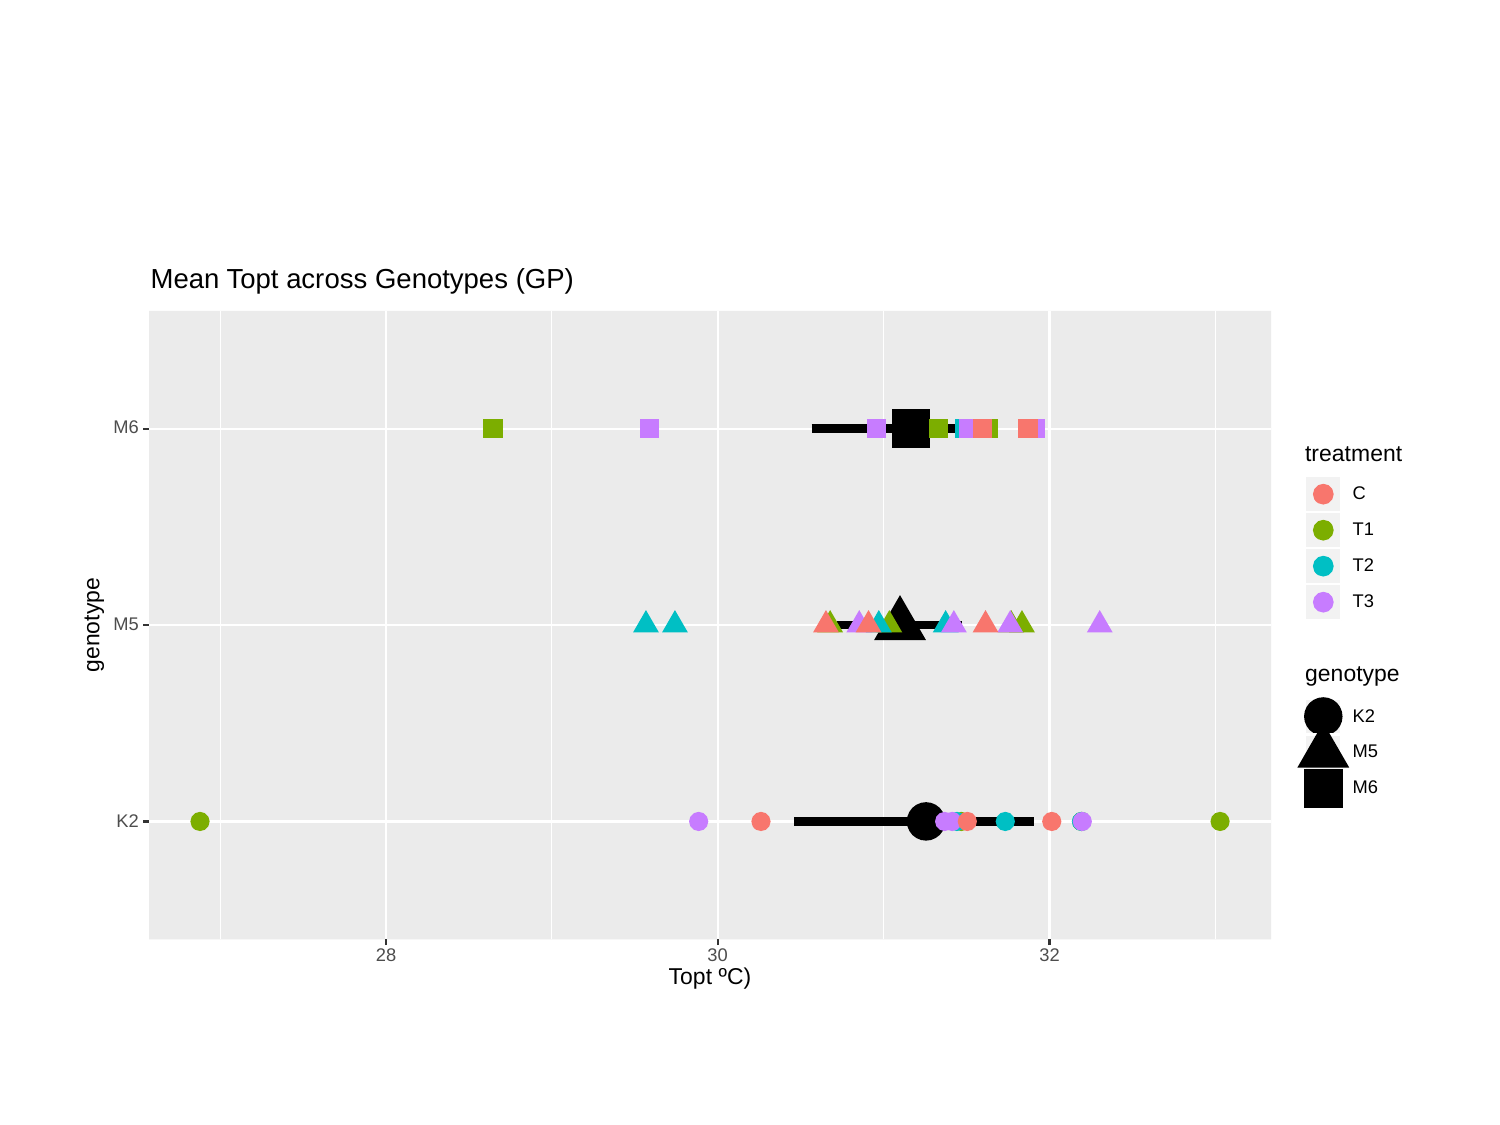

Mean Topt across Genotypes (GP)

M6

treatment

C

T1

T2

T3

genotype
M5

genotype

K2

M5

M6

K2

30
32
28
Topt ºC)